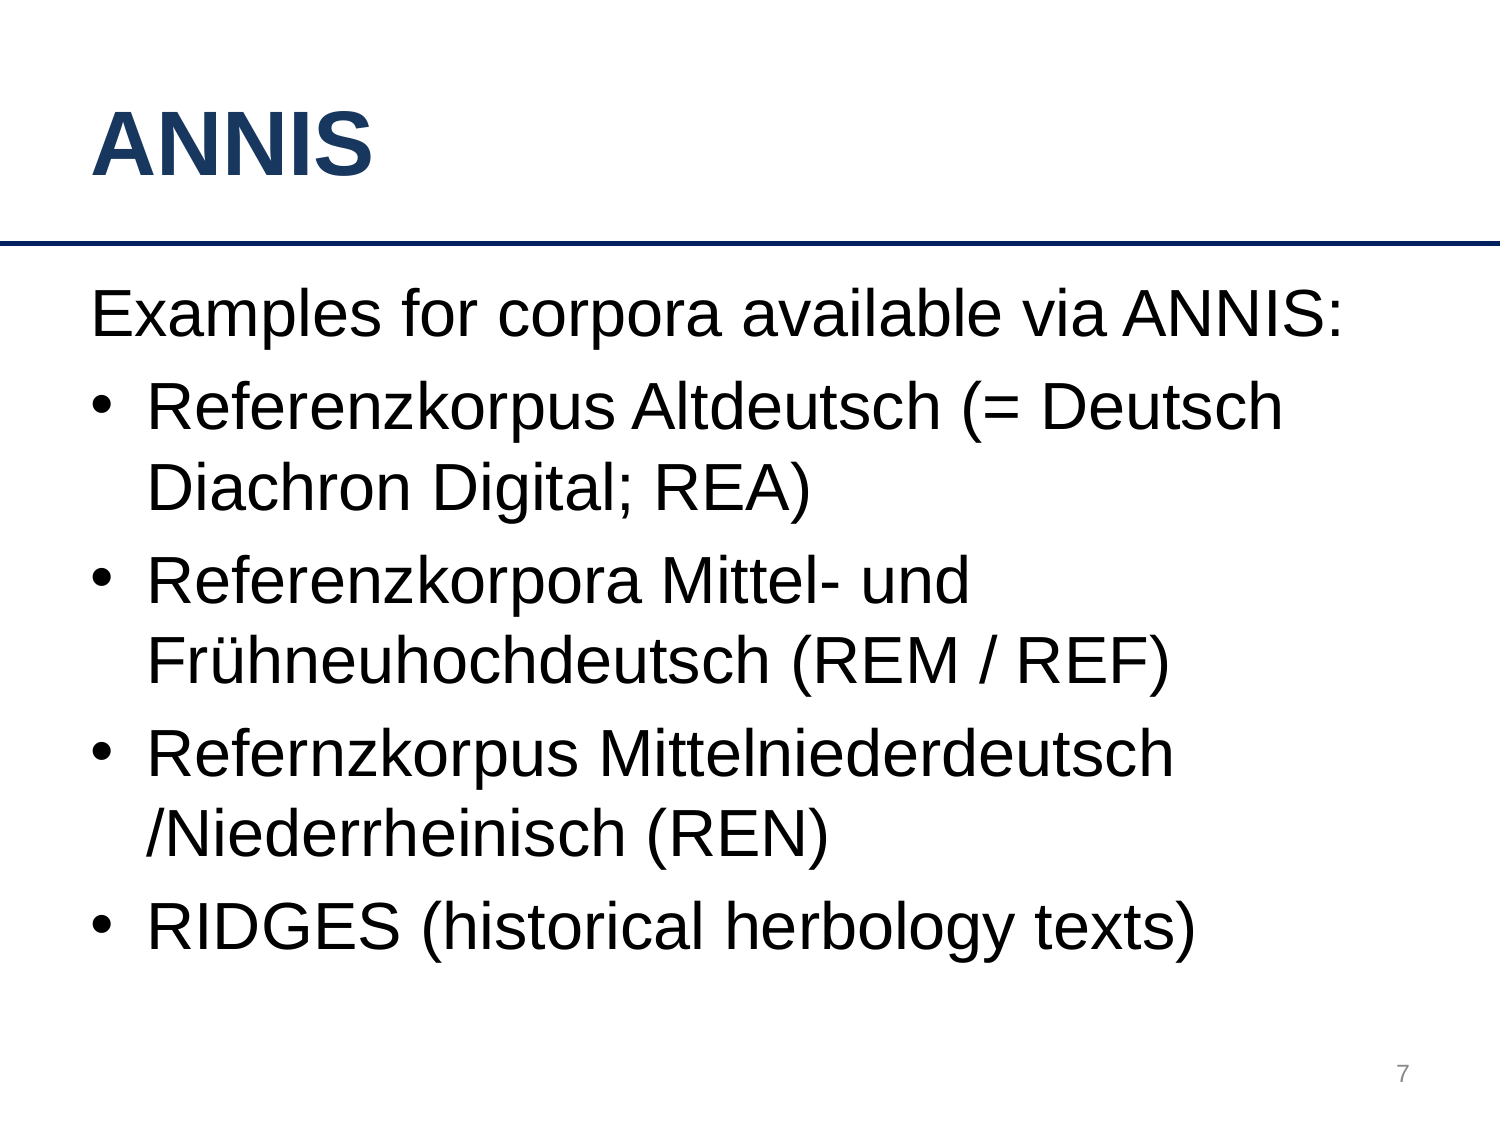

# ANNIS
Examples for corpora available via ANNIS:
Referenzkorpus Altdeutsch (= Deutsch Diachron Digital; REA)
Referenzkorpora Mittel- und Frühneuhochdeutsch (REM / REF)
Refernzkorpus Mittelniederdeutsch /Niederrheinisch (REN)
RIDGES (historical herbology texts)
7